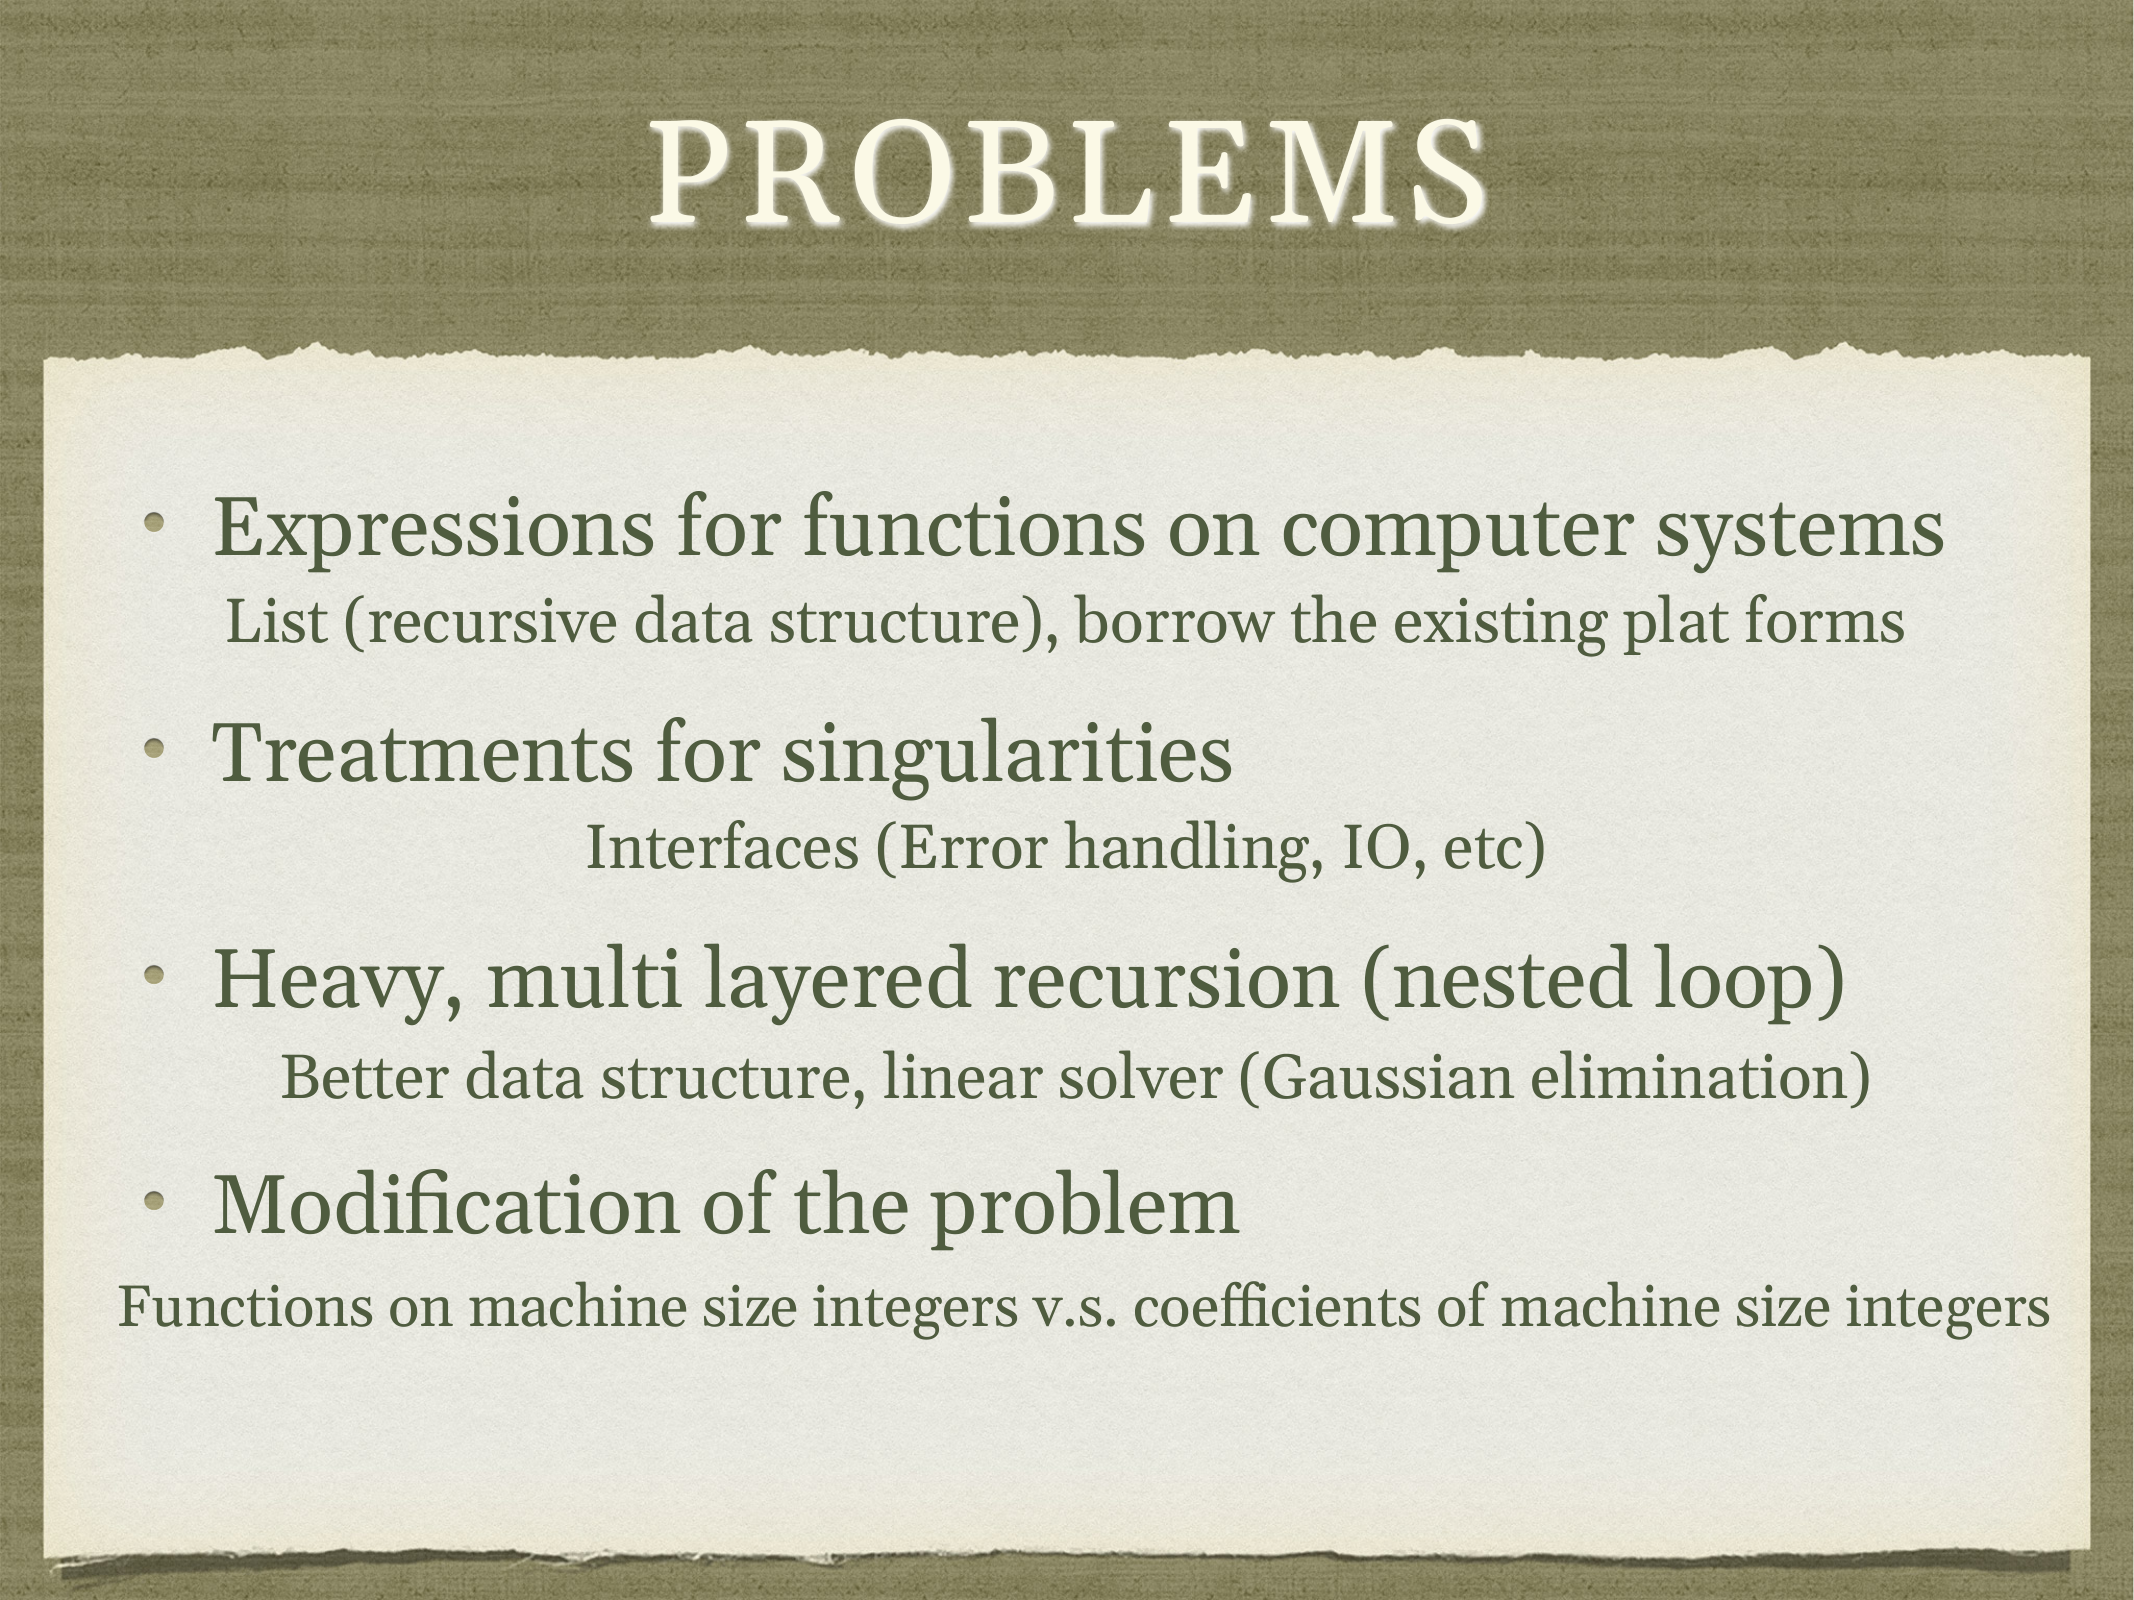

# problems
Expressions for functions on computer systems
Treatments for singularities
Heavy, multi layered recursion (nested loop)
Modification of the problem
List (recursive data structure), borrow the existing plat forms
Interfaces (Error handling, IO, etc)
Better data structure, linear solver (Gaussian elimination)
Functions on machine size integers v.s. coefficients of machine size integers
28